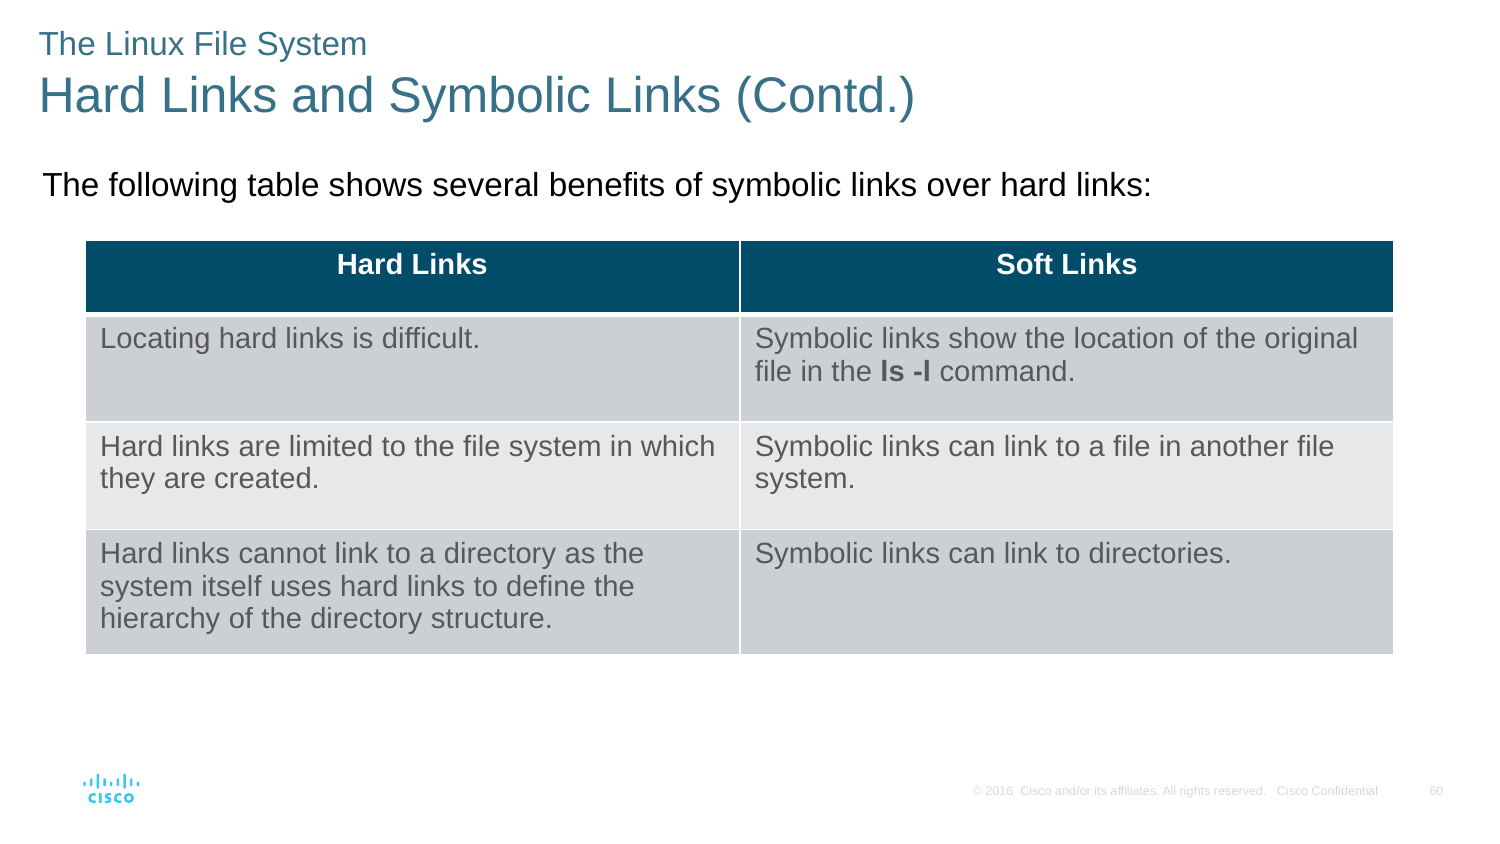

The Linux File System
Hard Links and Symbolic Links (Contd.)
The following table shows several benefits of symbolic links over hard links:
| Hard Links | Soft Links |
| --- | --- |
| Locating hard links is difficult. | Symbolic links show the location of the original file in the ls -l command. |
| Hard links are limited to the file system in which they are created. | Symbolic links can link to a file in another file system. |
| Hard links cannot link to a directory as the system itself uses hard links to define the hierarchy of the directory structure. | Symbolic links can link to directories. |